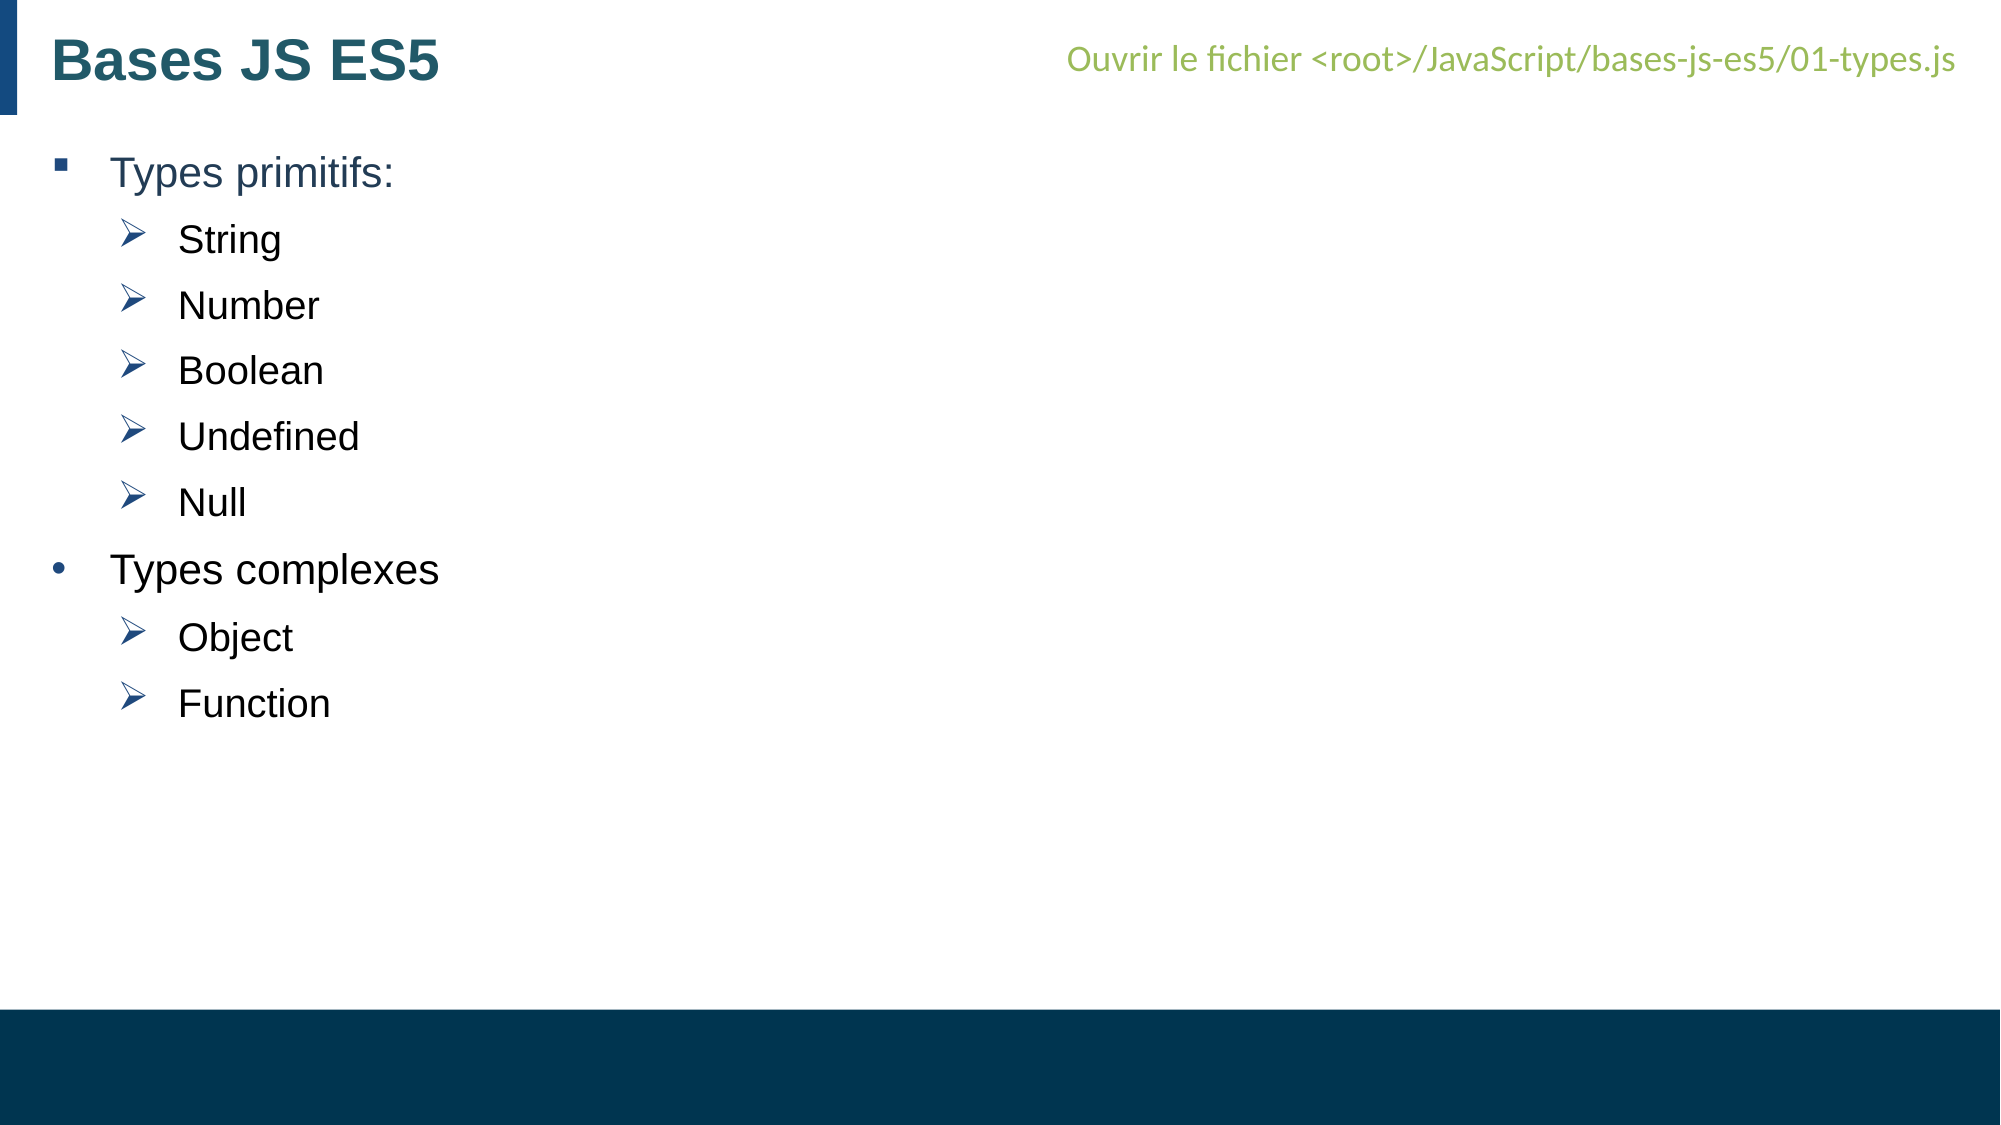

# Bases JS ES5
Ouvrir le fichier <root>/JavaScript/bases-js-es5/01-types.js
Types primitifs:
String
Number
Boolean
Undefined
Null
Types complexes
Object
Function